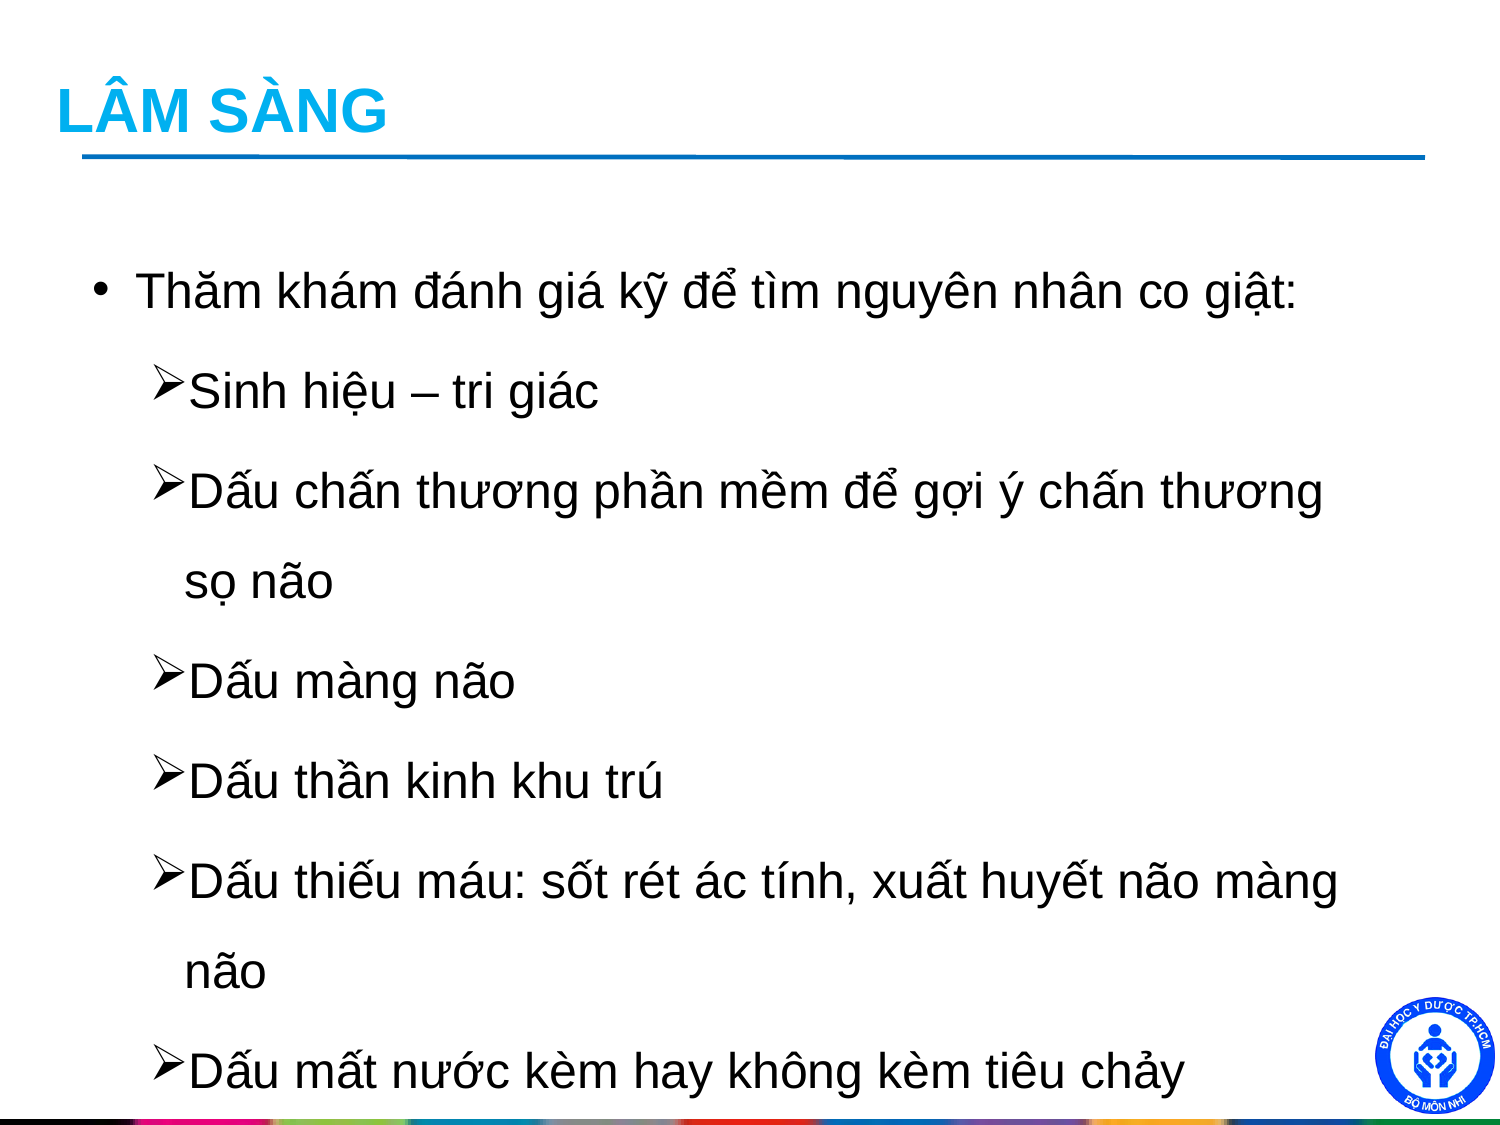

# LÂM SÀNG
Thăm khám đánh giá kỹ để tìm nguyên nhân co giật:
Sinh hiệu – tri giác
Dấu chấn thương phần mềm để gợi ý chấn thương sọ não
Dấu màng não
Dấu thần kinh khu trú
Dấu thiếu máu: sốt rét ác tính, xuất huyết não màng não
Dấu mất nước kèm hay không kèm tiêu chảy